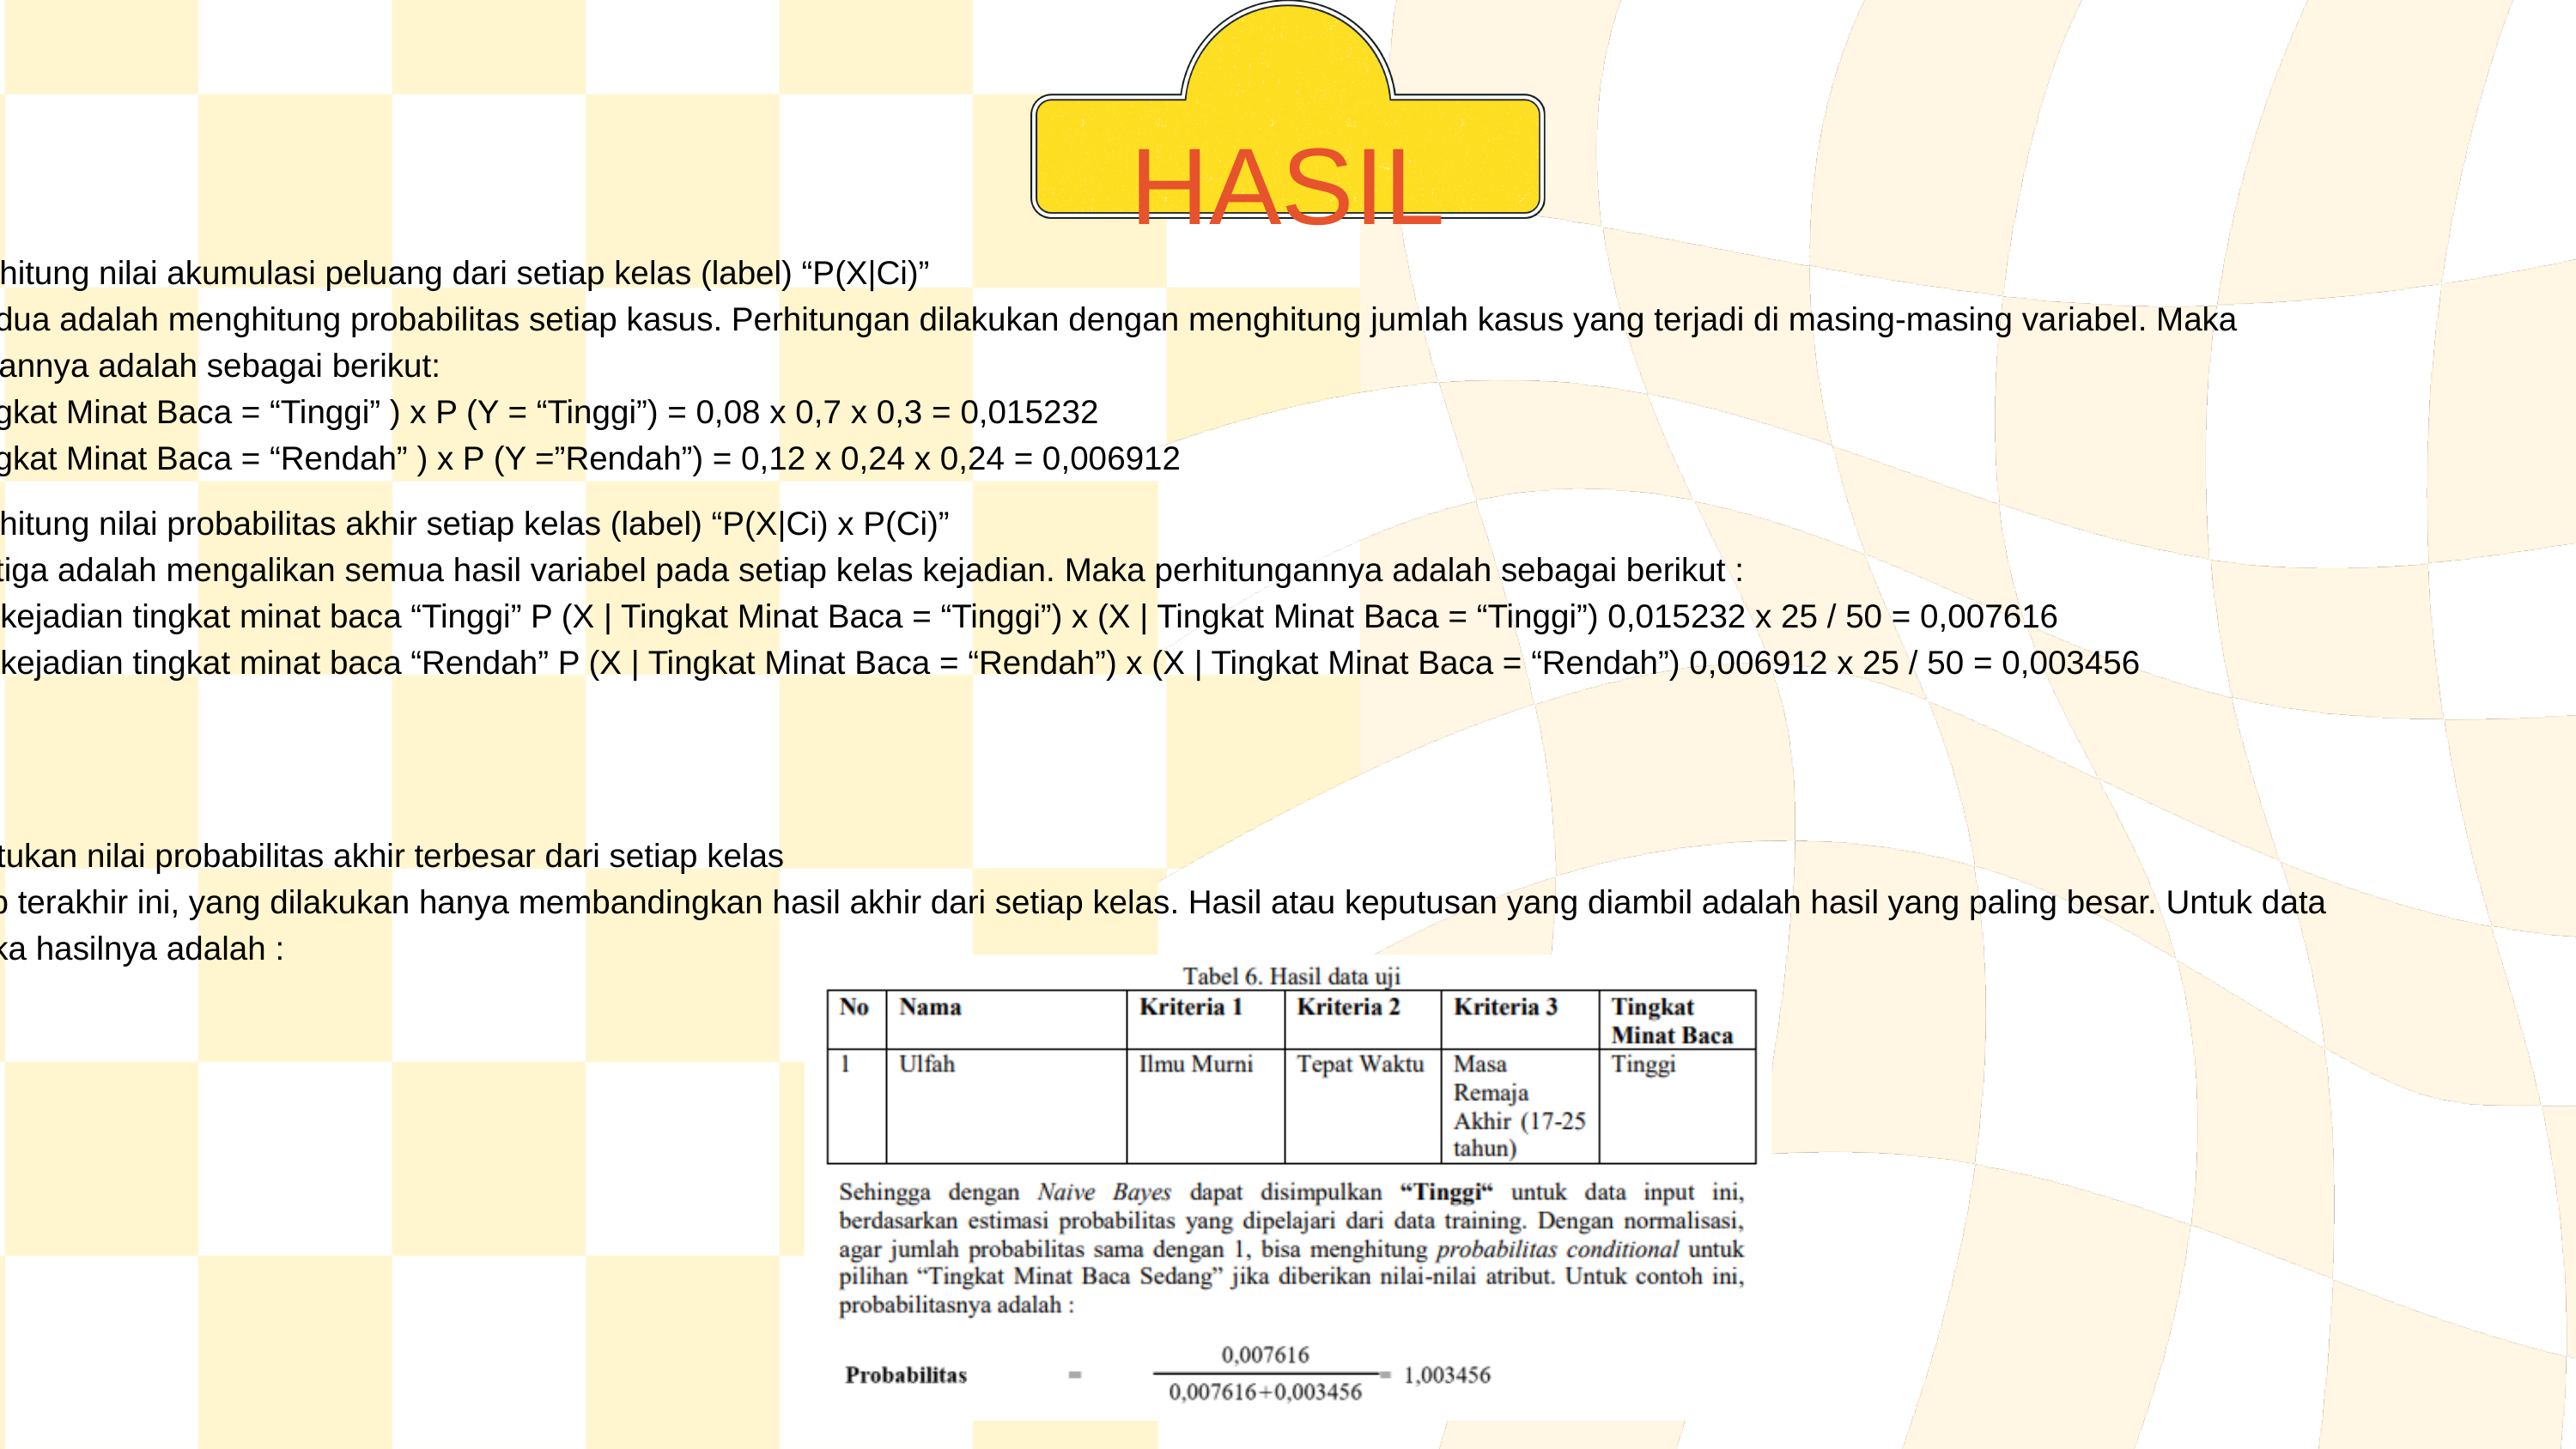

HASIL
Menghitung nilai akumulasi peluang dari setiap kelas (label) “P(X|Ci)”
Tahap kedua adalah menghitung probabilitas setiap kasus. Perhitungan dilakukan dengan menghitung jumlah kasus yang terjadi di masing-masing variabel. Maka perhitungannya adalah sebagai berikut:
 1) P (Tingkat Minat Baca = “Tinggi” ) x P (Y = “Tinggi”) = 0,08 x 0,7 x 0,3 = 0,015232
 2) P (Tingkat Minat Baca = “Rendah” ) x P (Y =”Rendah”) = 0,12 x 0,24 x 0,24 = 0,006912
Menghitung nilai probabilitas akhir setiap kelas (label) “P(X|Ci) x P(Ci)”
Tahap ketiga adalah mengalikan semua hasil variabel pada setiap kelas kejadian. Maka perhitungannya adalah sebagai berikut :
 1) Kelas kejadian tingkat minat baca “Tinggi” P (X | Tingkat Minat Baca = “Tinggi”) x (X | Tingkat Minat Baca = “Tinggi”) 0,015232 x 25 / 50 = 0,007616
 2) Kelas kejadian tingkat minat baca “Rendah” P (X | Tingkat Minat Baca = “Rendah”) x (X | Tingkat Minat Baca = “Rendah”) 0,006912 x 25 / 50 = 0,003456
Menentukan nilai probabilitas akhir terbesar dari setiap kelas
Pada tahap terakhir ini, yang dilakukan hanya membandingkan hasil akhir dari setiap kelas. Hasil atau keputusan yang diambil adalah hasil yang paling besar. Untuk data diatas, maka hasilnya adalah :